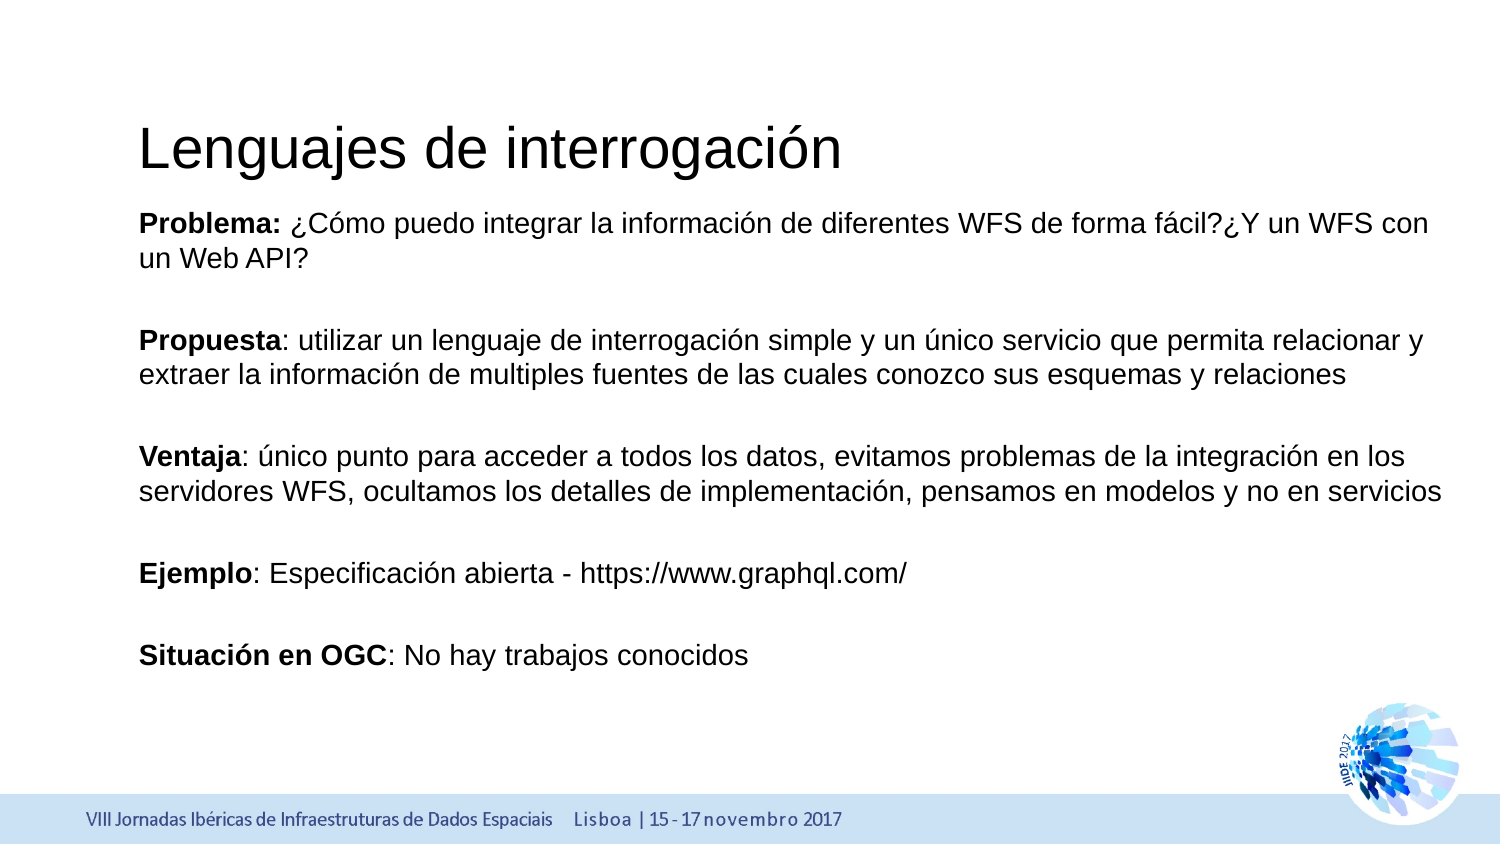

Lenguajes de interrogación
Problema: ¿Cómo puedo integrar la información de diferentes WFS de forma fácil?¿Y un WFS con un Web API?

Propuesta: utilizar un lenguaje de interrogación simple y un único servicio que permita relacionar y extraer la información de multiples fuentes de las cuales conozco sus esquemas y relaciones

Ventaja: único punto para acceder a todos los datos, evitamos problemas de la integración en los servidores WFS, ocultamos los detalles de implementación, pensamos en modelos y no en servicios

Ejemplo: Especificación abierta - https://www.graphql.com/

Situación en OGC: No hay trabajos conocidos